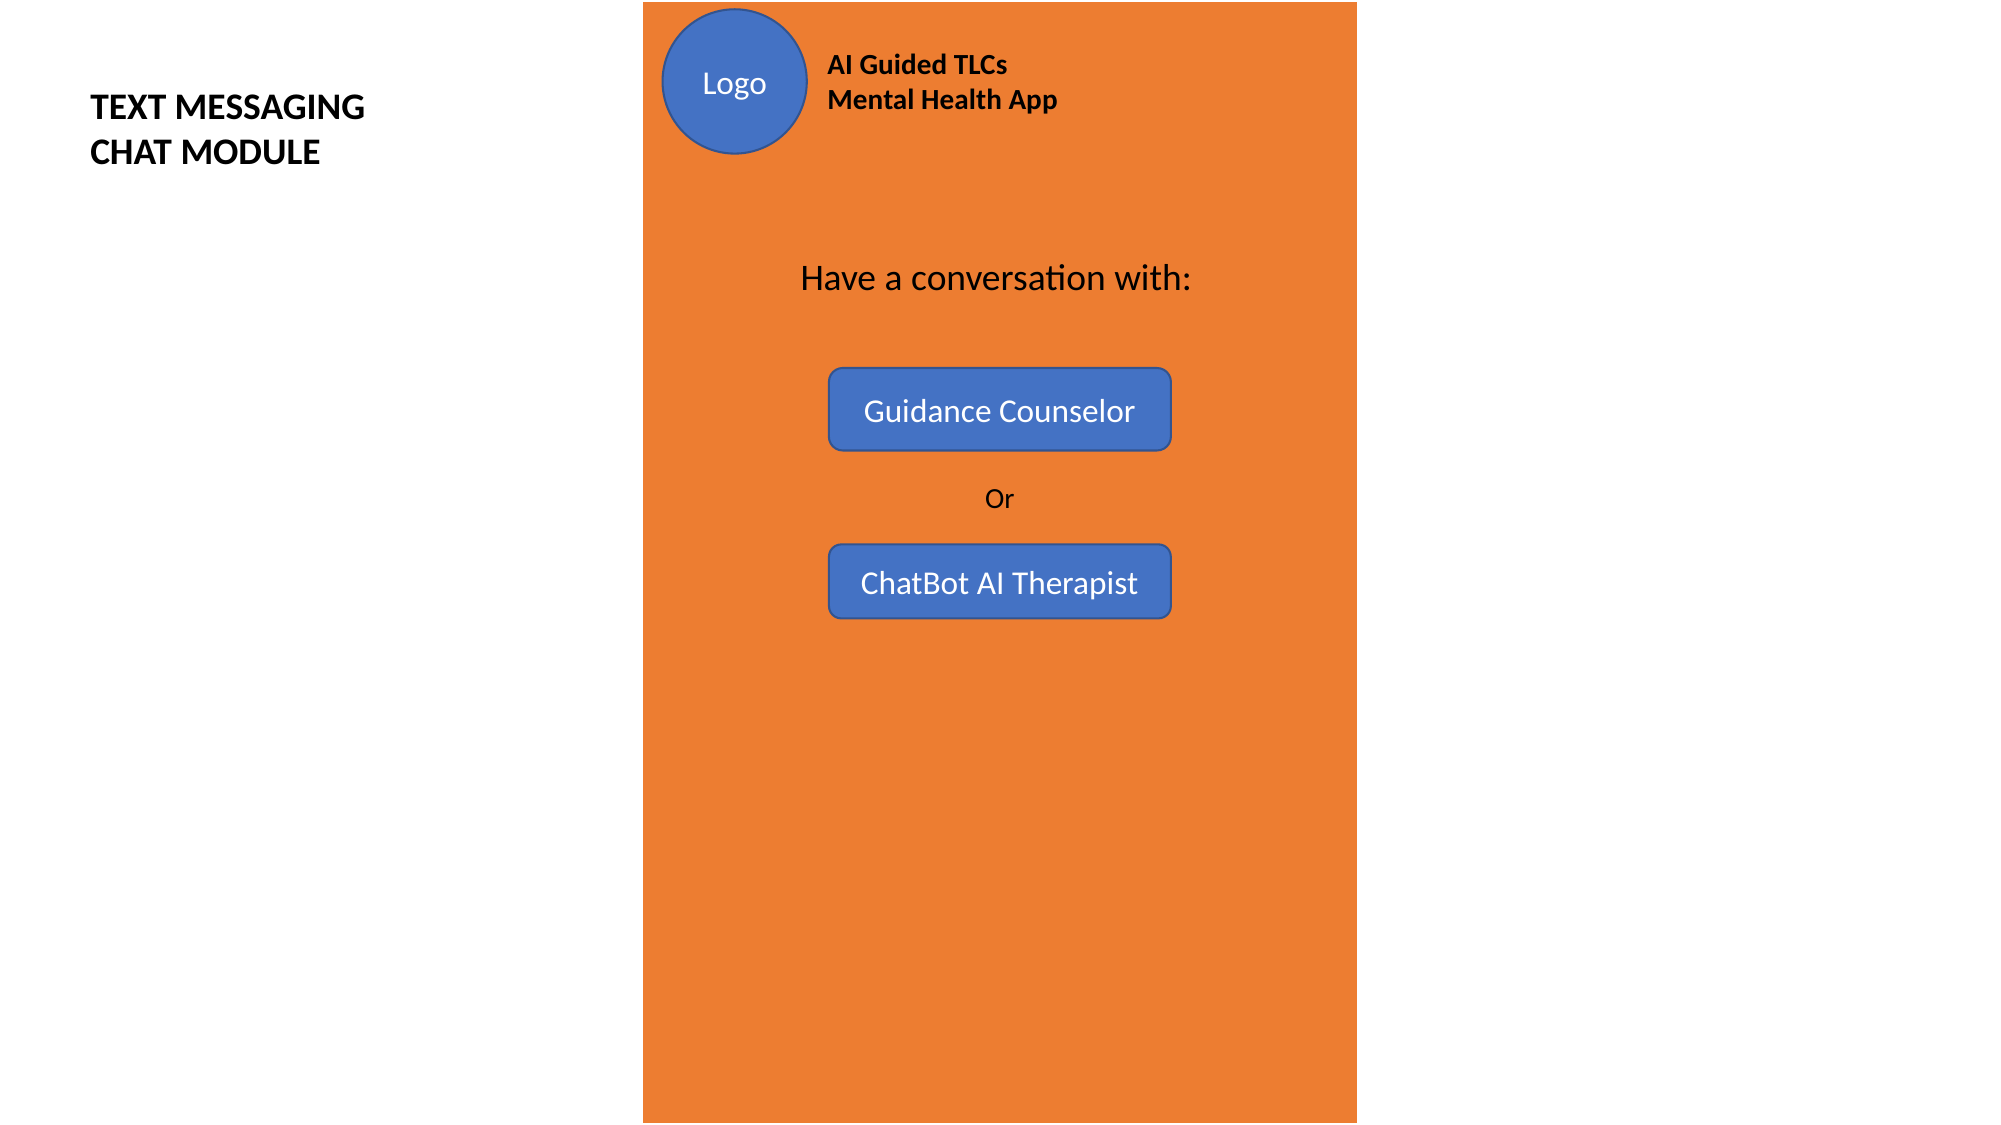

Logo
AI Guided TLCs Mental Health App
TEXT MESSAGING
CHAT MODULE
Have a conversation with:
Guidance Counselor
Or
ChatBot AI Therapist